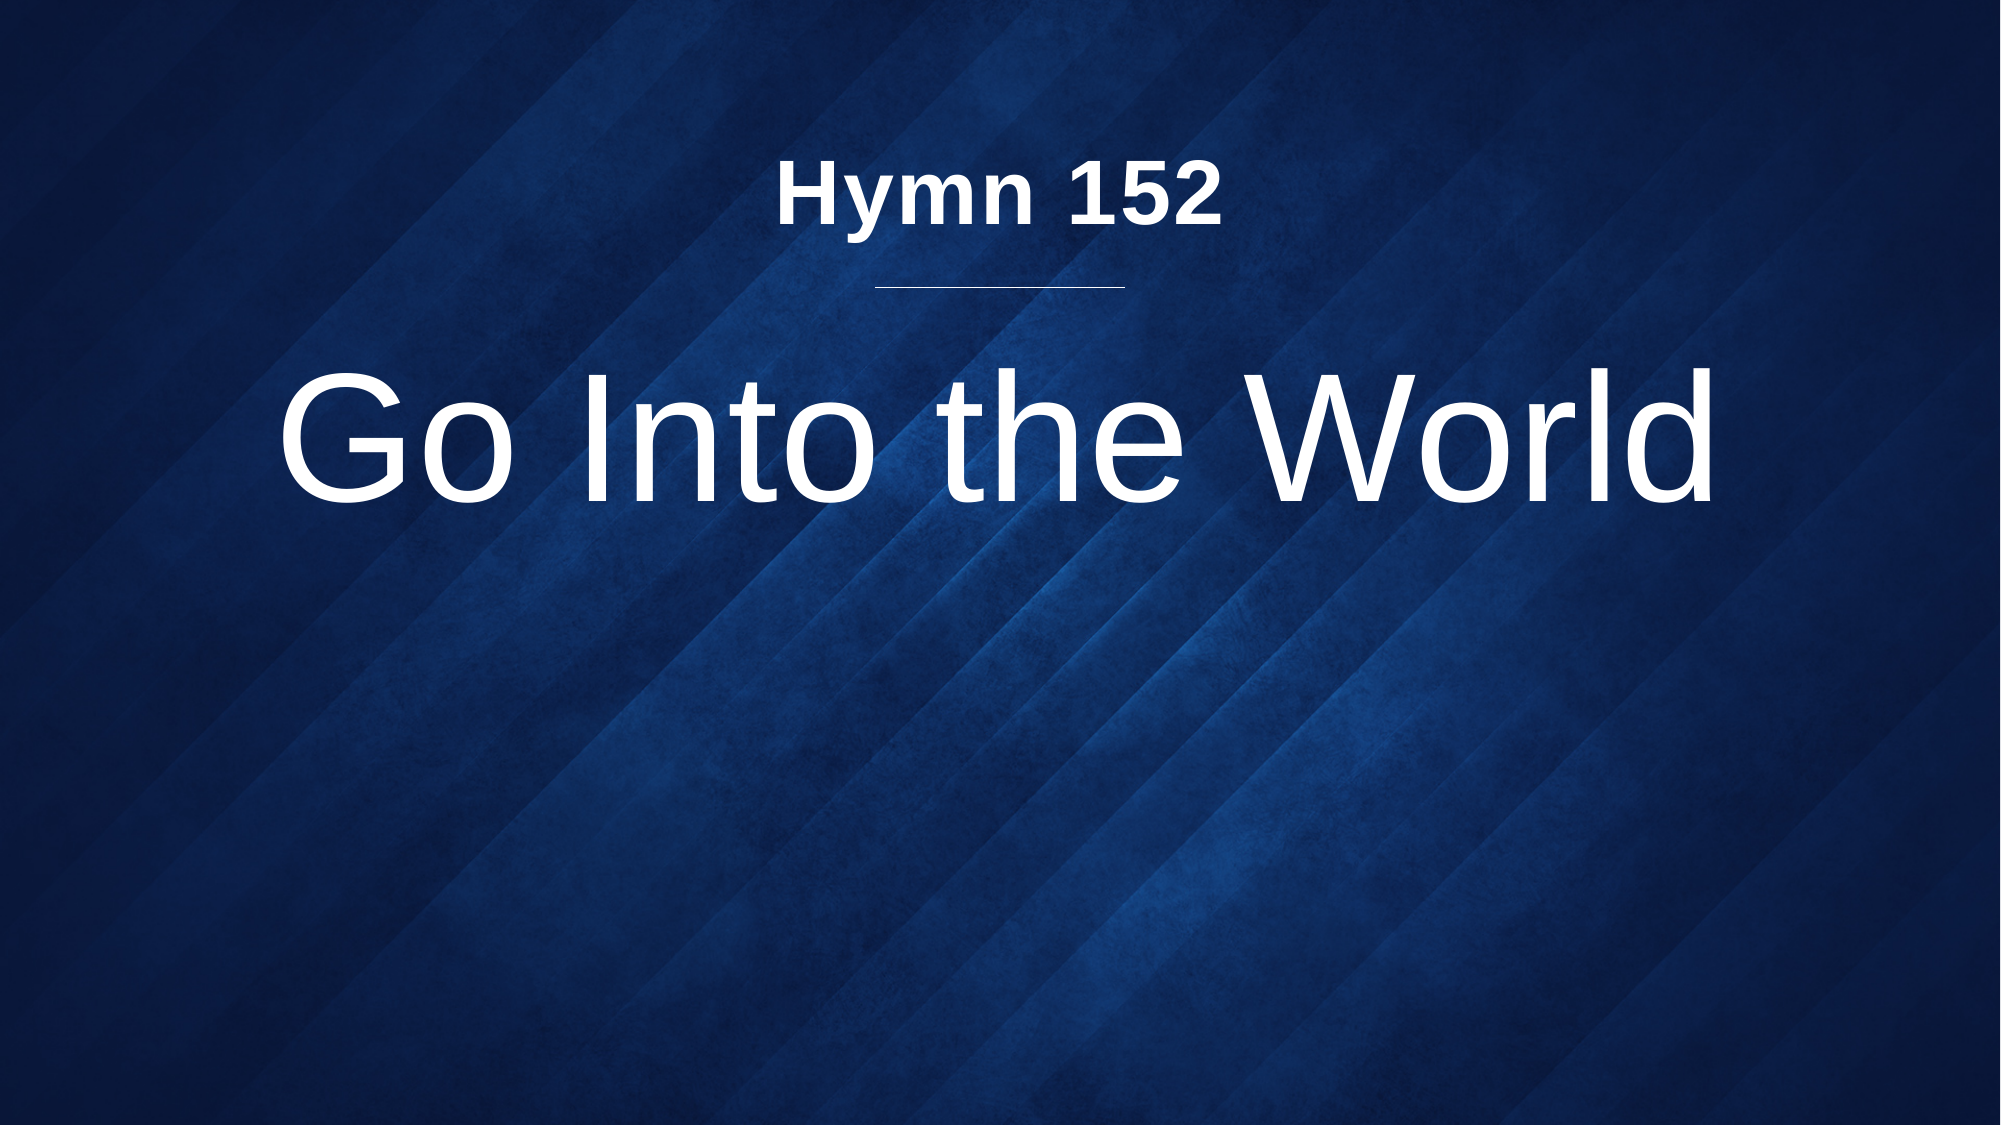

Hymn 152
# Go Into the World